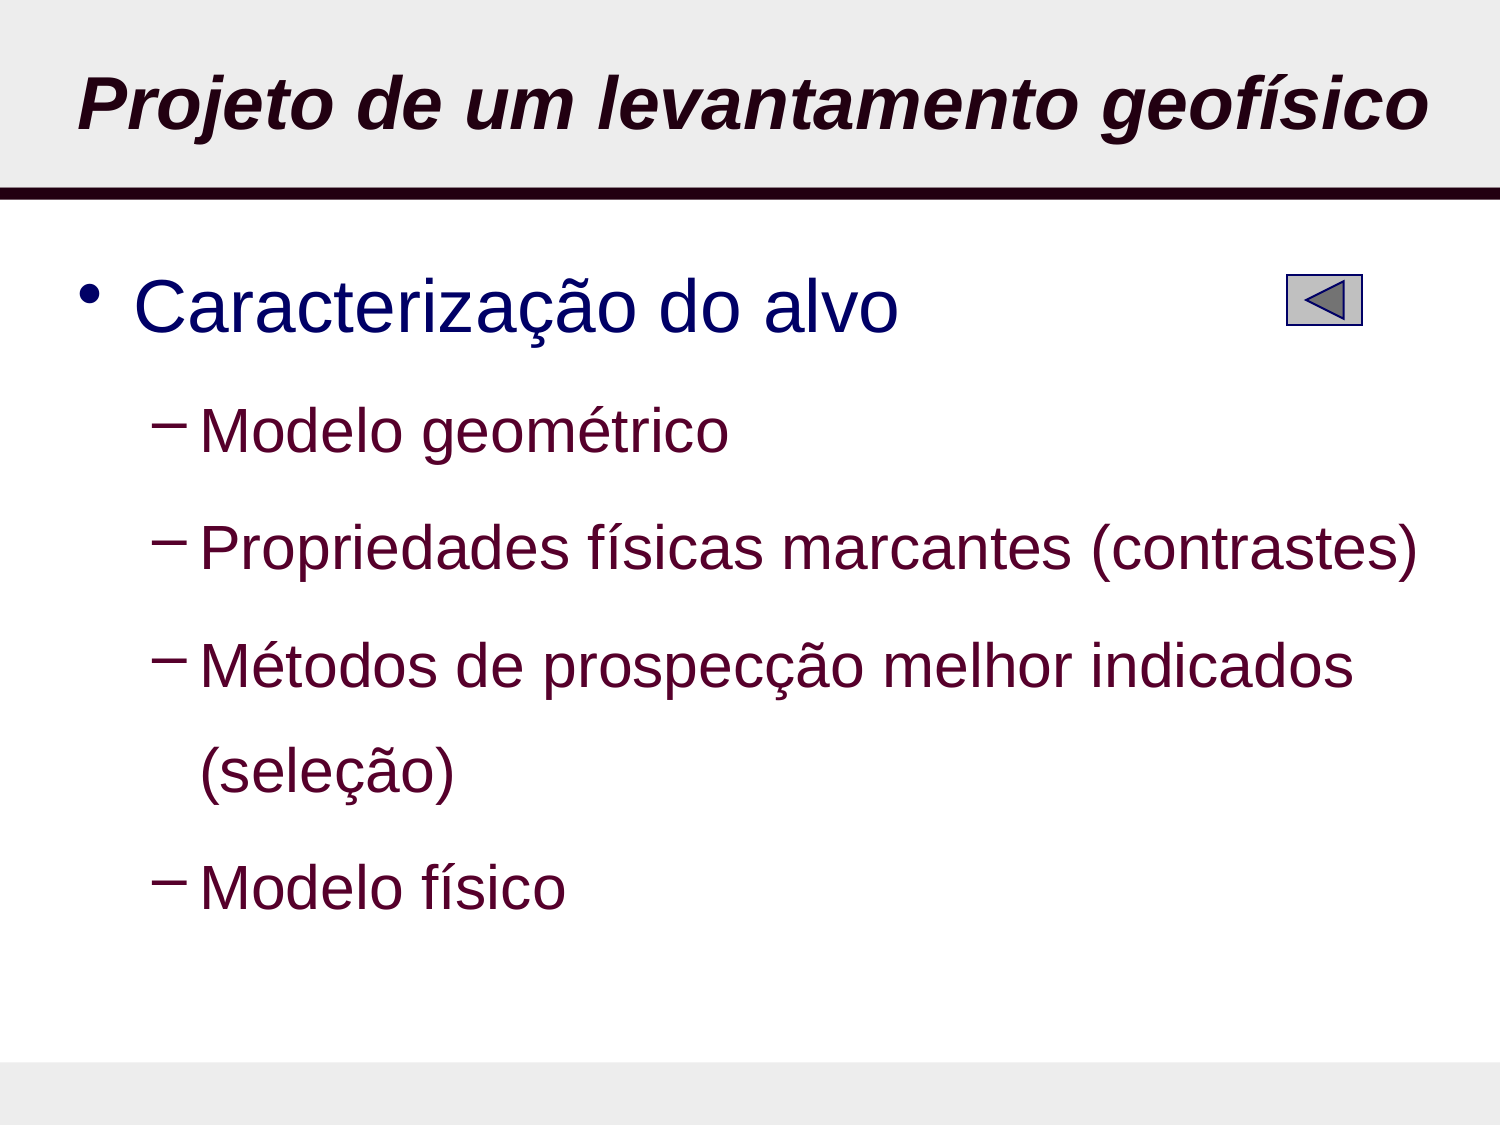

# Projeto de um levantamento geofísico
Caracterização do alvo
Modelo geométrico
Propriedades físicas marcantes (contrastes)
Métodos de prospecção melhor indicados  (seleção)
Modelo físico